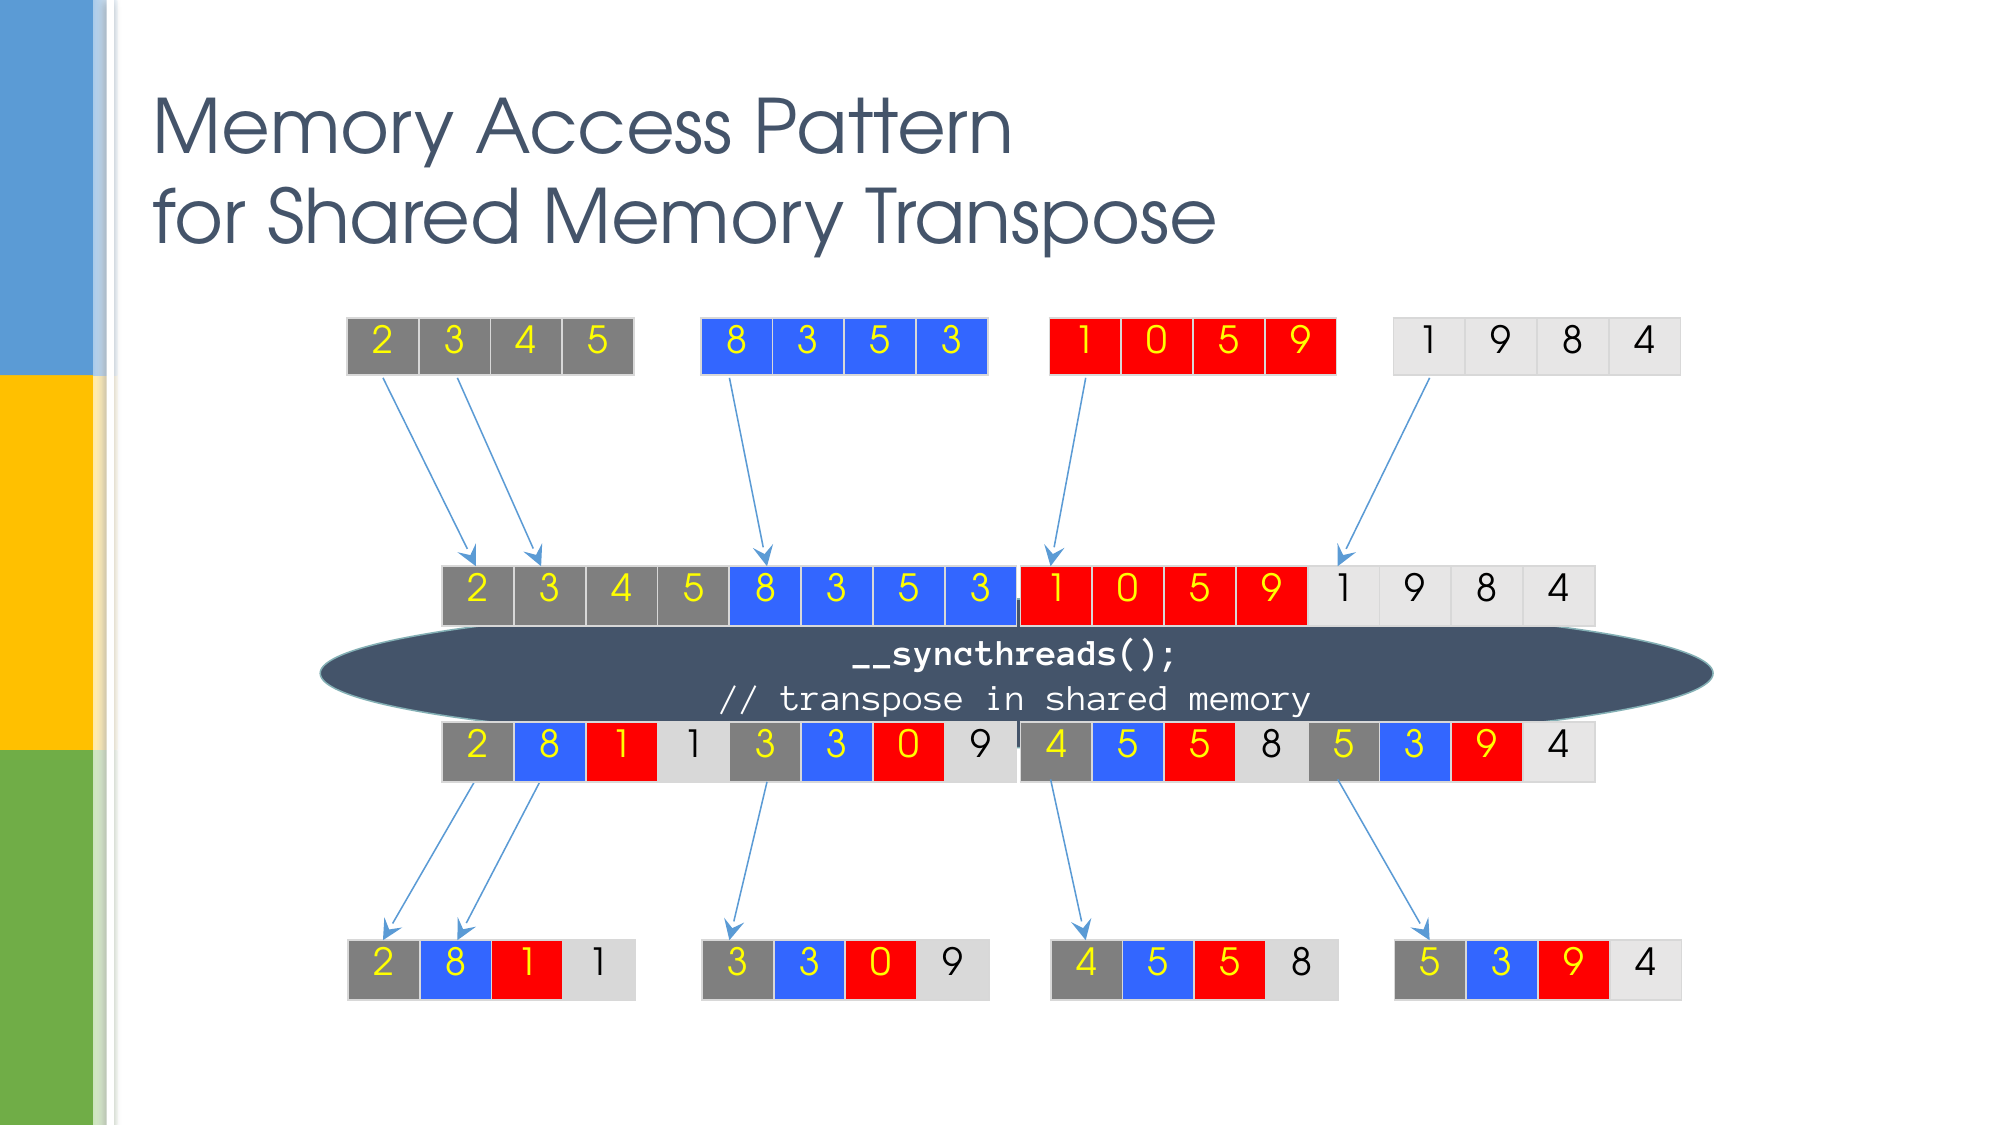

# Memory Access Pattern for Shared Memory Transpose
| 2 | 3 | 4 | 5 |
| --- | --- | --- | --- |
| 8 | 3 | 5 | 3 |
| --- | --- | --- | --- |
| 1 | 0 | 5 | 9 |
| --- | --- | --- | --- |
| 1 | 9 | 8 | 4 |
| --- | --- | --- | --- |
…
…
…
SHARED
| 2 | 3 | 4 | 5 |
| --- | --- | --- | --- |
| 8 | 3 | 5 | 3 |
| --- | --- | --- | --- |
| 1 | 0 | 5 | 9 |
| --- | --- | --- | --- |
| 1 | 9 | 8 | 4 |
| --- | --- | --- | --- |
__syncthreads();
// transpose in shared memory
| 3 | 3 | 0 | 9 |
| --- | --- | --- | --- |
| 2 | 8 | 1 | 1 |
| --- | --- | --- | --- |
| 4 | 5 | 5 | 8 |
| --- | --- | --- | --- |
| 5 | 3 | 9 | 4 |
| --- | --- | --- | --- |
MEMORY
| 2 | 8 | 1 | 1 |
| --- | --- | --- | --- |
| 3 | 3 | 0 | 9 |
| --- | --- | --- | --- |
| 4 | 5 | 5 | 8 |
| --- | --- | --- | --- |
| 5 | 3 | 9 | 4 |
| --- | --- | --- | --- |
…
…
…